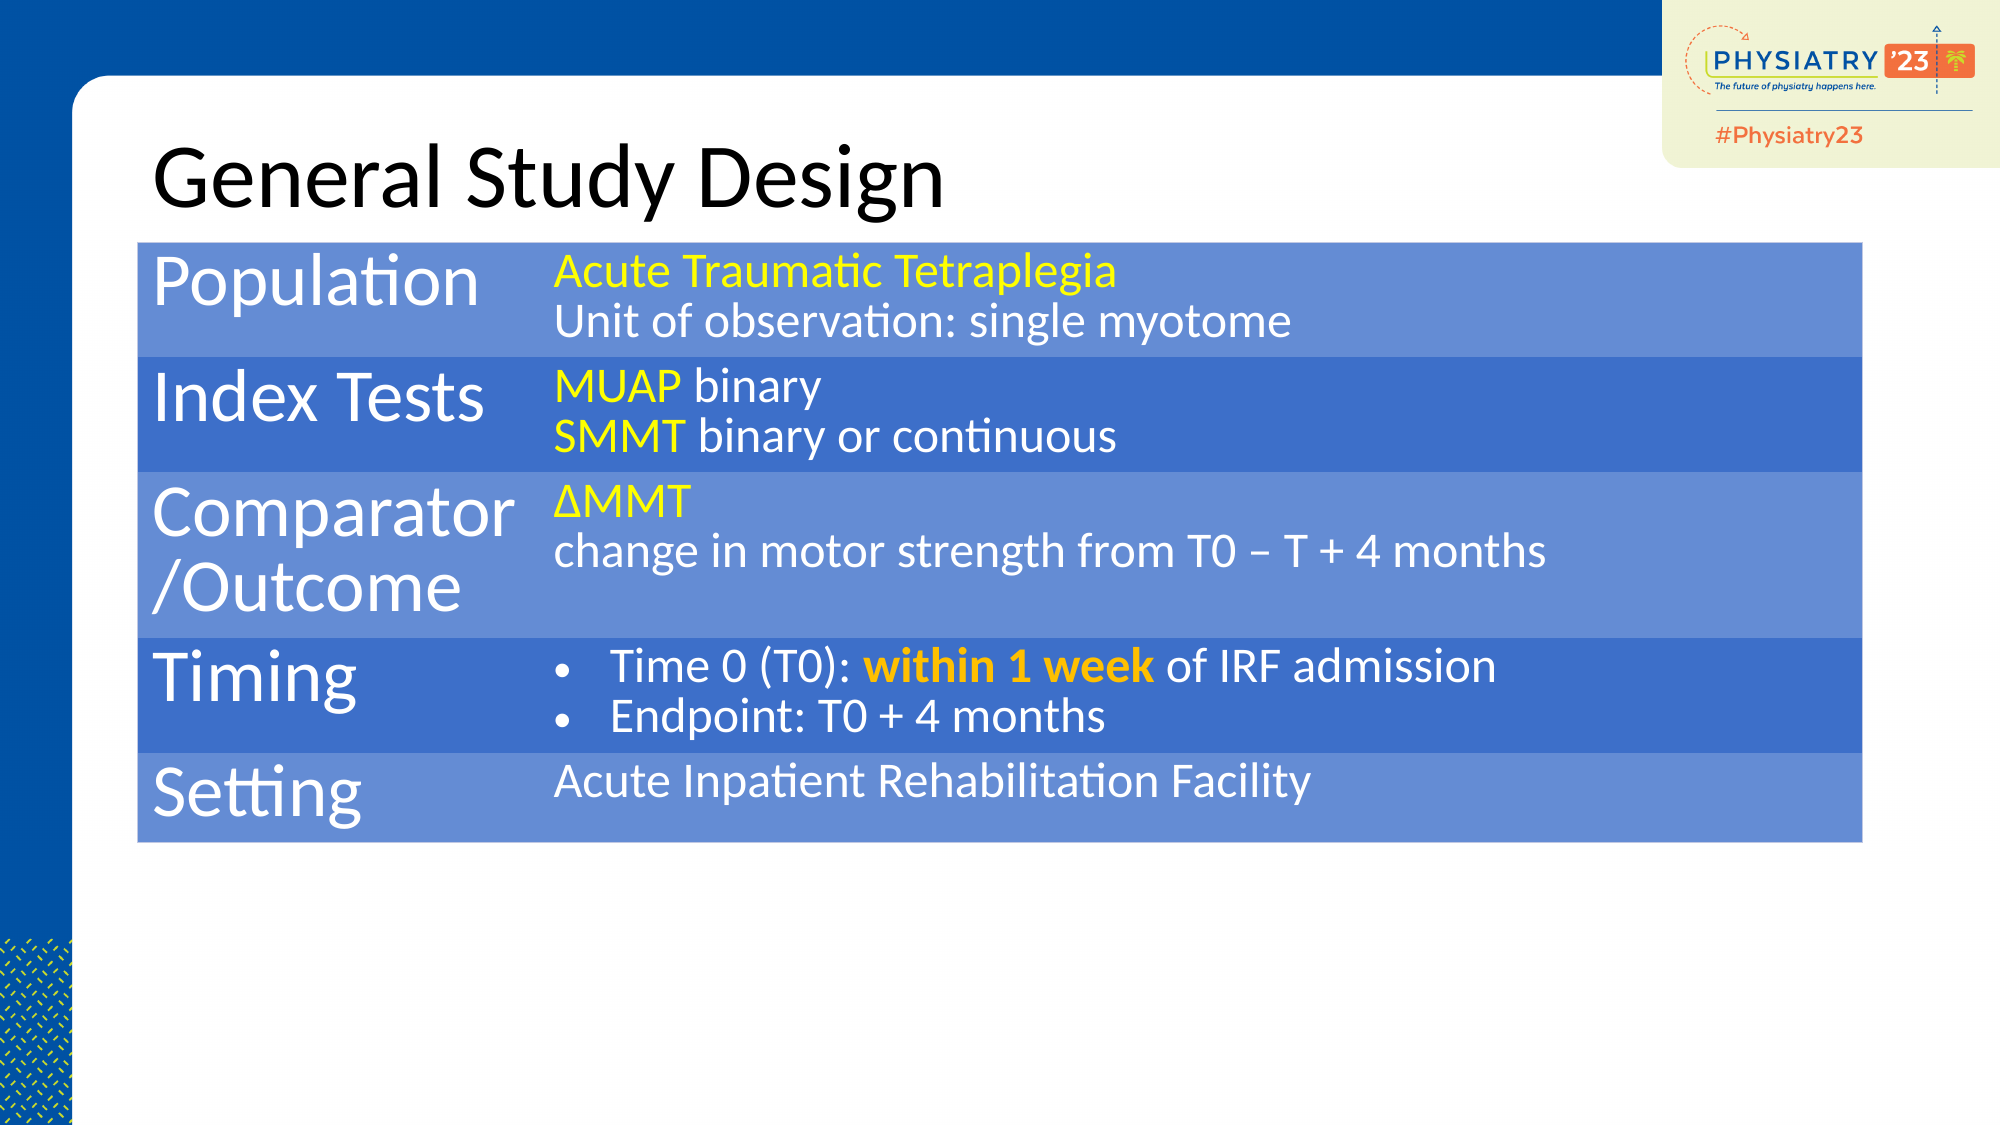

# General Study Design
| Population | Acute Traumatic Tetraplegia Unit of observation: single myotome |
| --- | --- |
| Index Tests | MUAP binary SMMT binary or continuous |
| Comparator/Outcome | ΔMMT change in motor strength from T0 – T + 4 months |
| Timing | Time 0 (T0): within 1 week of IRF admission Endpoint: T0 + 4 months |
| Setting | Acute Inpatient Rehabilitation Facility |